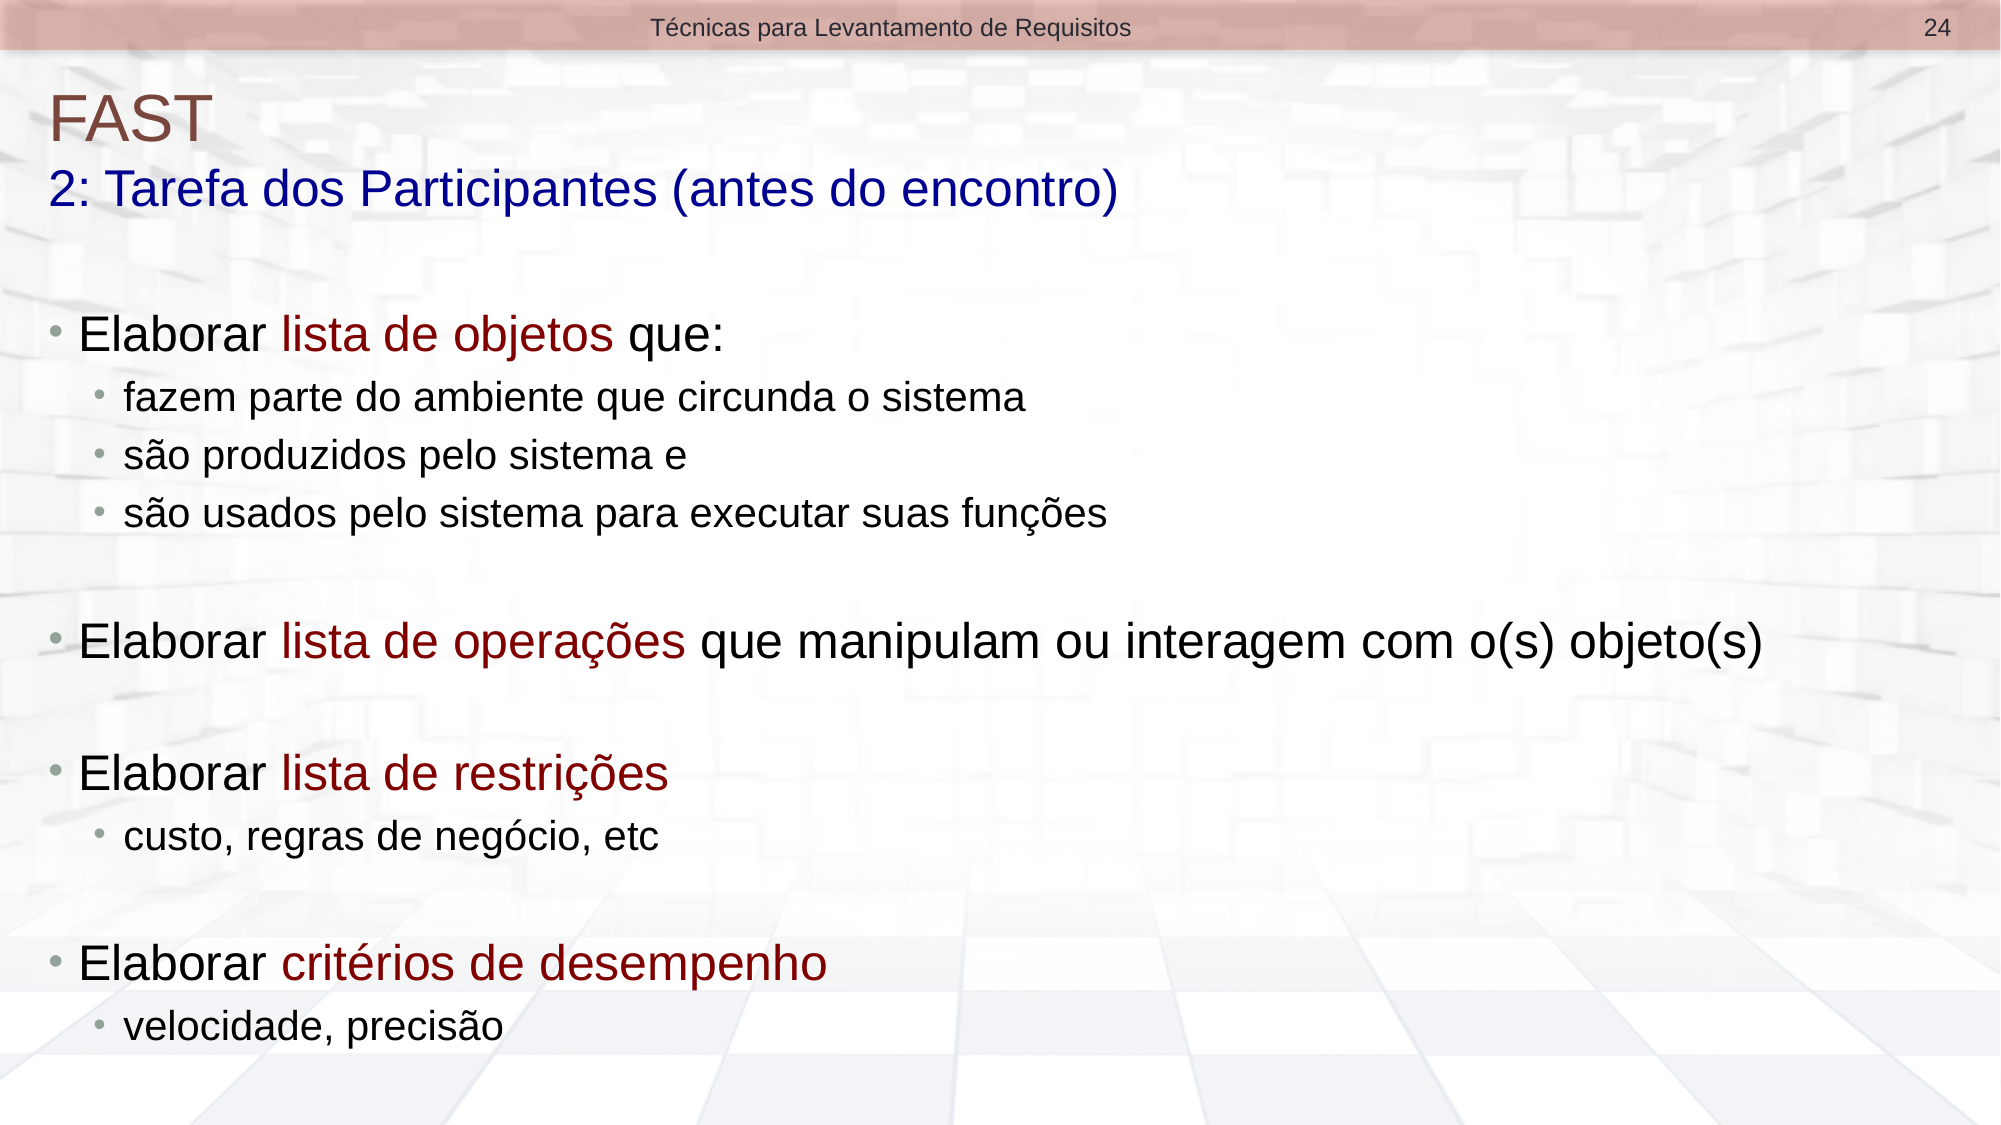

24
Técnicas para Levantamento de Requisitos
# FAST 2: Tarefa dos Participantes (antes do encontro)
Elaborar lista de objetos que:
fazem parte do ambiente que circunda o sistema
são produzidos pelo sistema e
são usados pelo sistema para executar suas funções

Elaborar lista de operações que manipulam ou interagem com o(s) objeto(s)

Elaborar lista de restrições
custo, regras de negócio, etc

Elaborar critérios de desempenho
velocidade, precisão